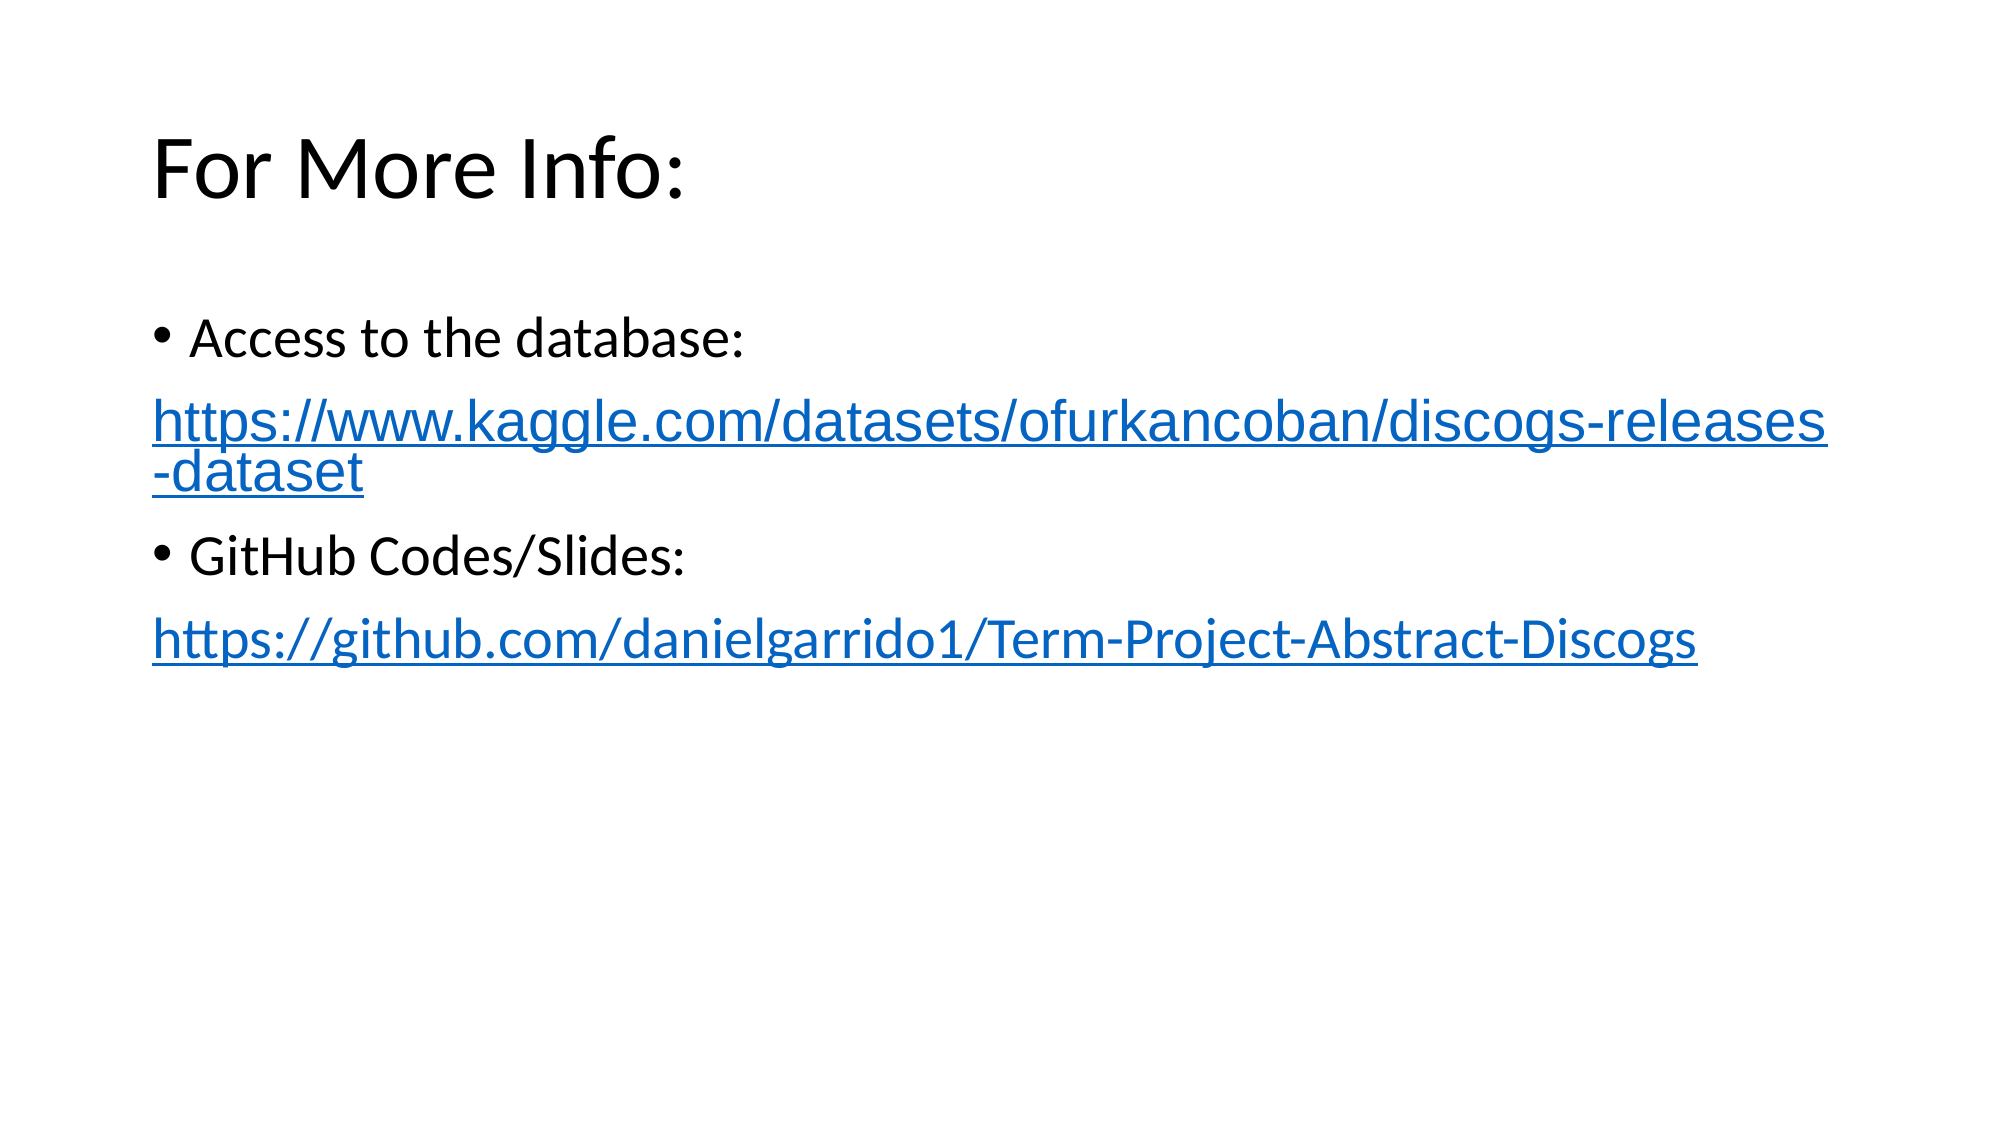

# For More Info:
Access to the database:
https://www.kaggle.com/datasets/ofurkancoban/discogs-releases-dataset
GitHub Codes/Slides:
https://github.com/danielgarrido1/Term-Project-Abstract-Discogs